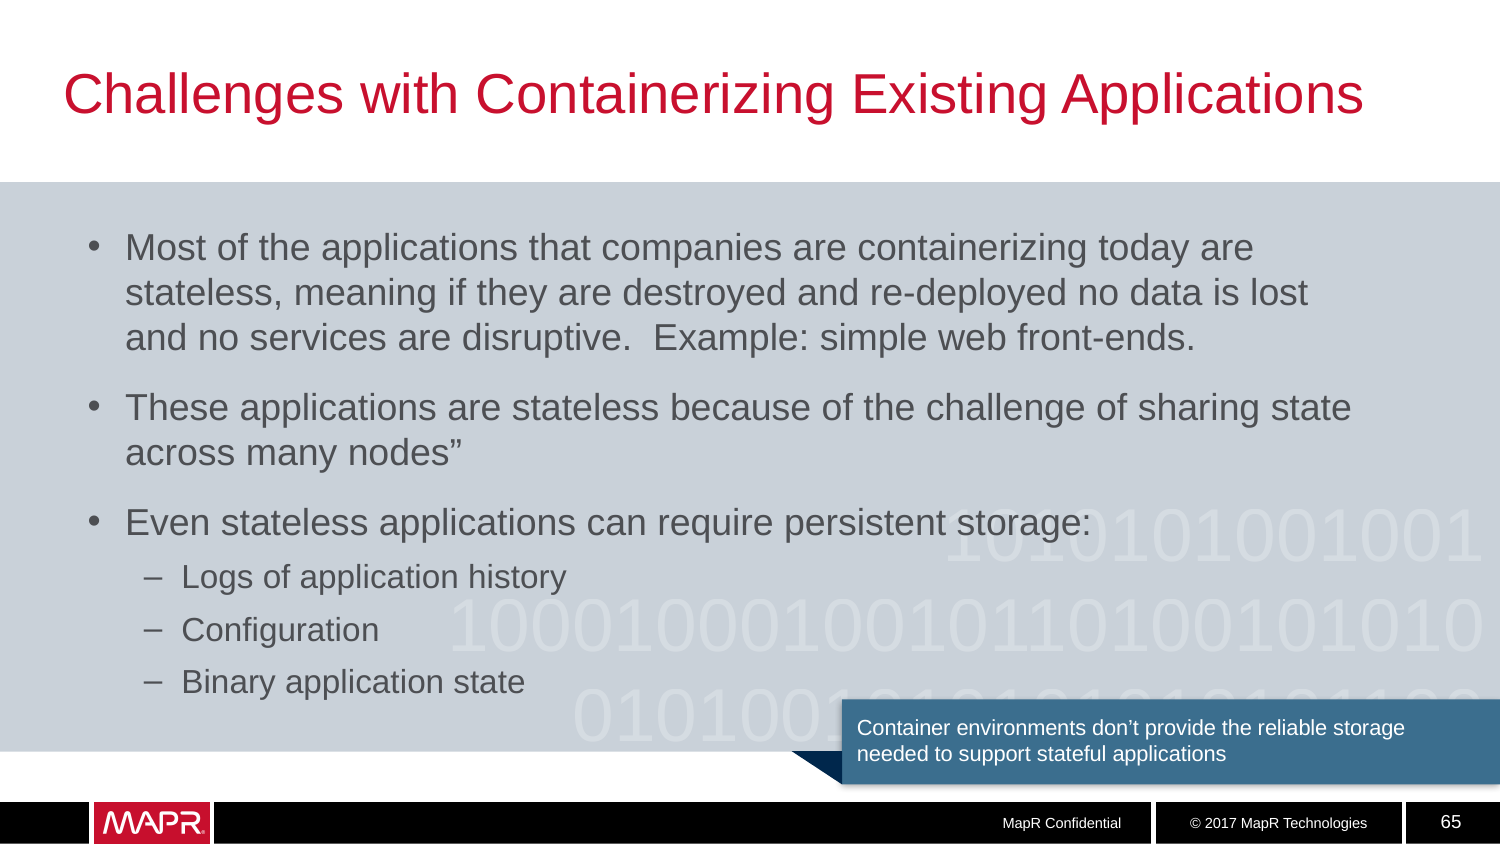

# Challenges with Containerizing Existing Applications

Most of the applications that companies are containerizing today are stateless, meaning if they are destroyed and re-deployed no data is lost and no services are disruptive.  Example: simple web front-ends.
These applications are stateless because of the challenge of sharing state across many nodes”
Even stateless applications can require persistent storage:
Logs of application history
Configuration
Binary application state
1010101001001
10001000100101101001010100101001010101010101100

Container environments don’t provide the reliable storage needed to support stateful applications